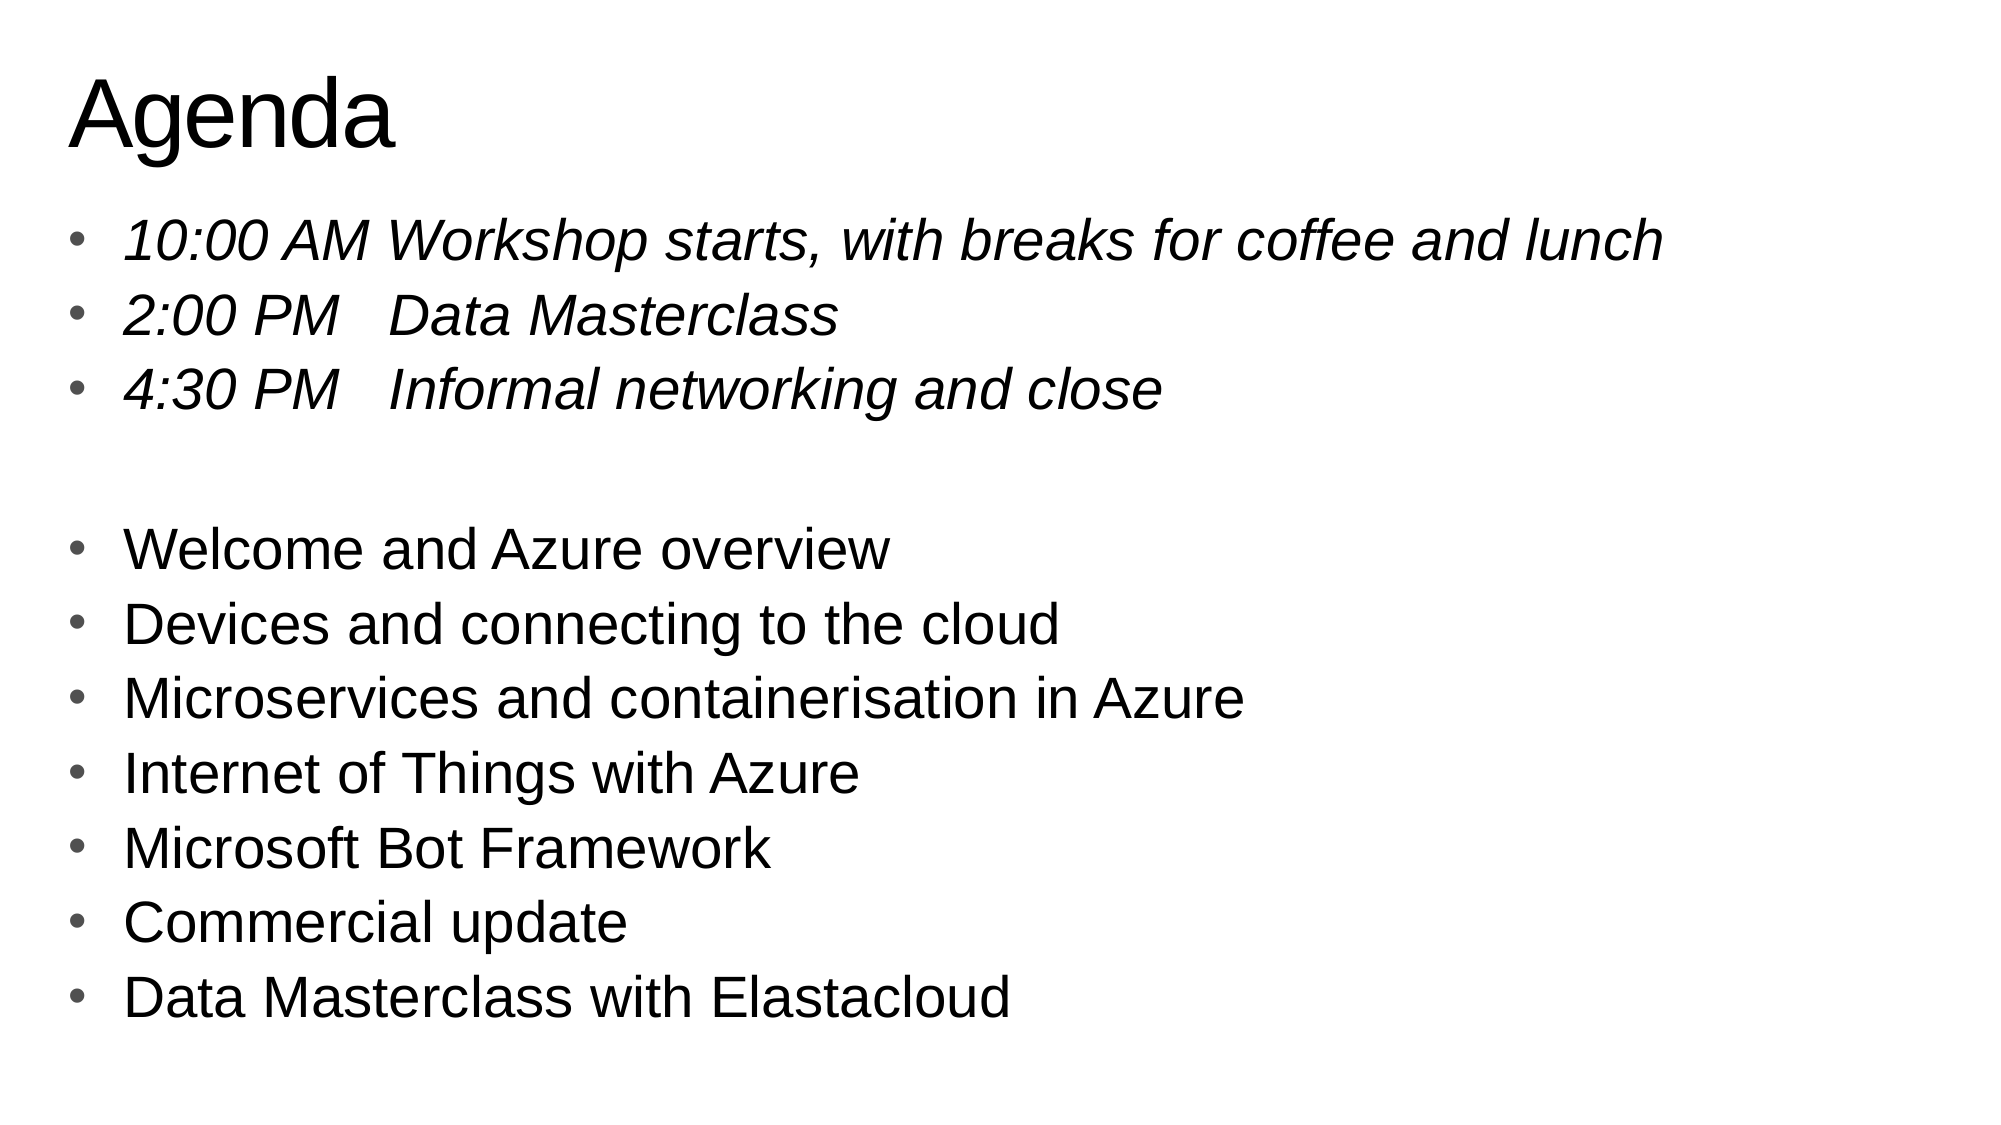

# Agenda
10:00 AM Workshop starts, with breaks for coffee and lunch
2:00 PM   Data Masterclass
4:30 PM   Informal networking and close

Welcome and Azure overview
Devices and connecting to the cloud
Microservices and containerisation in Azure
Internet of Things with Azure
Microsoft Bot Framework
Commercial update
Data Masterclass with Elastacloud